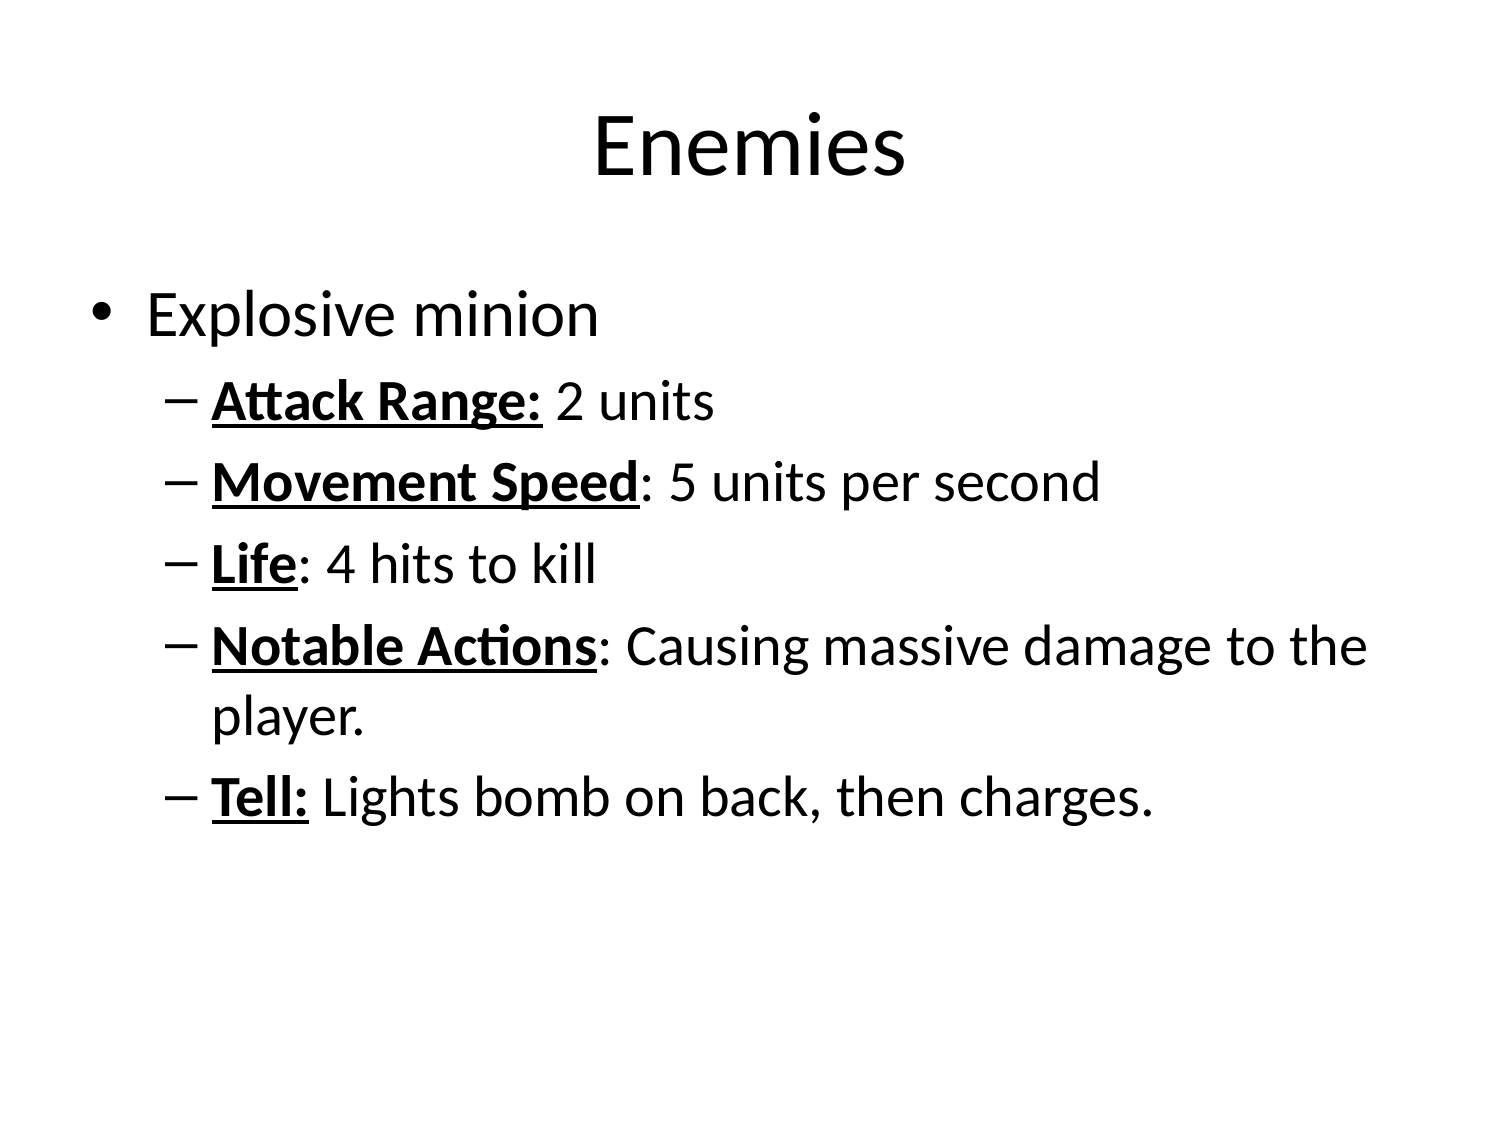

# Enemies
Explosive minion
Attack Range: 2 units
Movement Speed: 5 units per second
Life: 4 hits to kill
Notable Actions: Causing massive damage to the player.
Tell: Lights bomb on back, then charges.